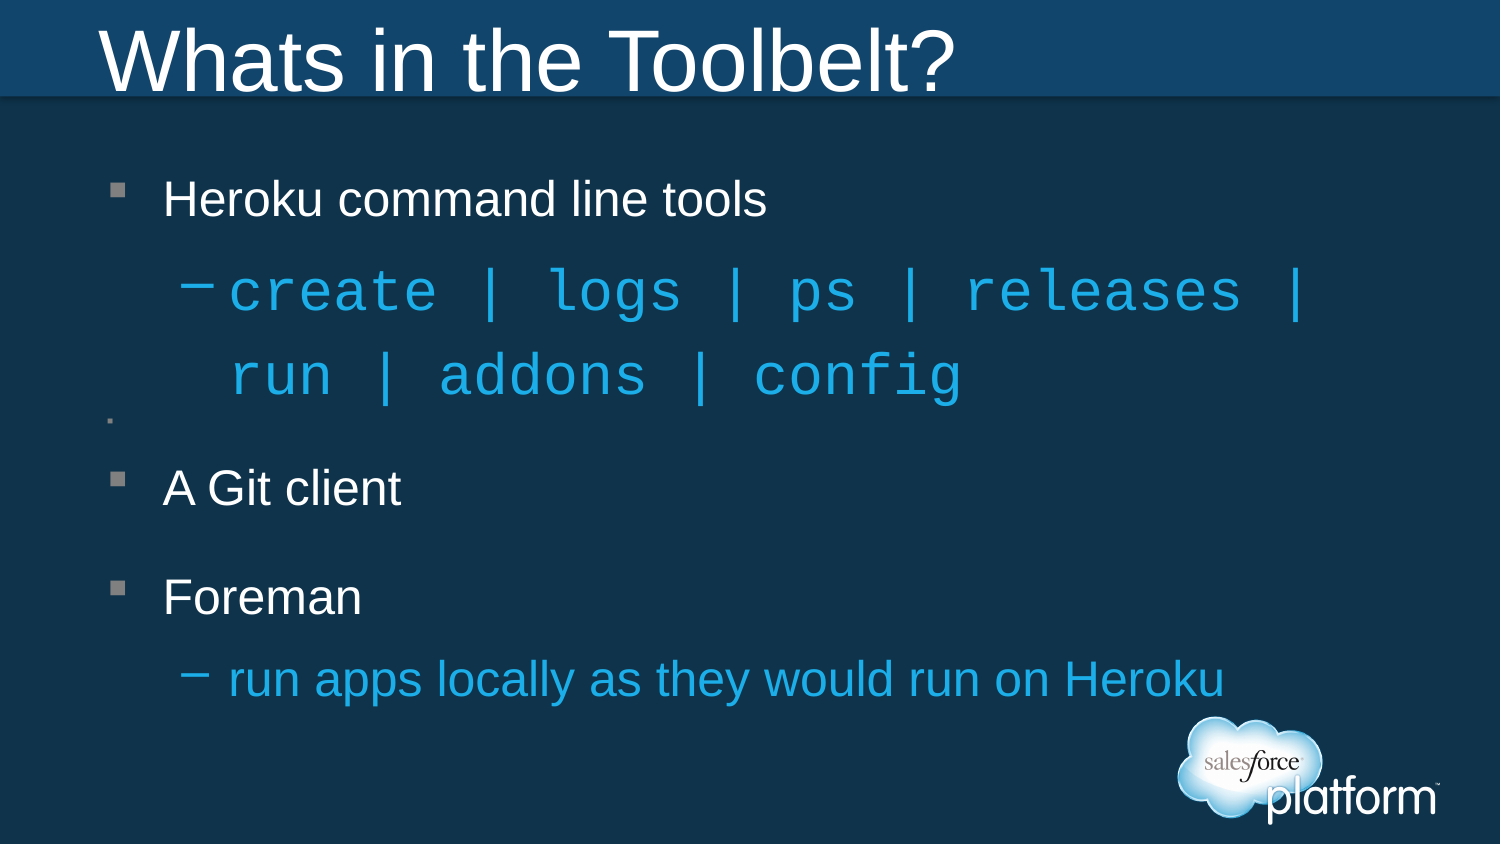

# Whats in the Toolbelt?
Heroku command line tools
create | logs | ps | releases | run | addons | config

A Git client

Foreman
run apps locally as they would run on Heroku